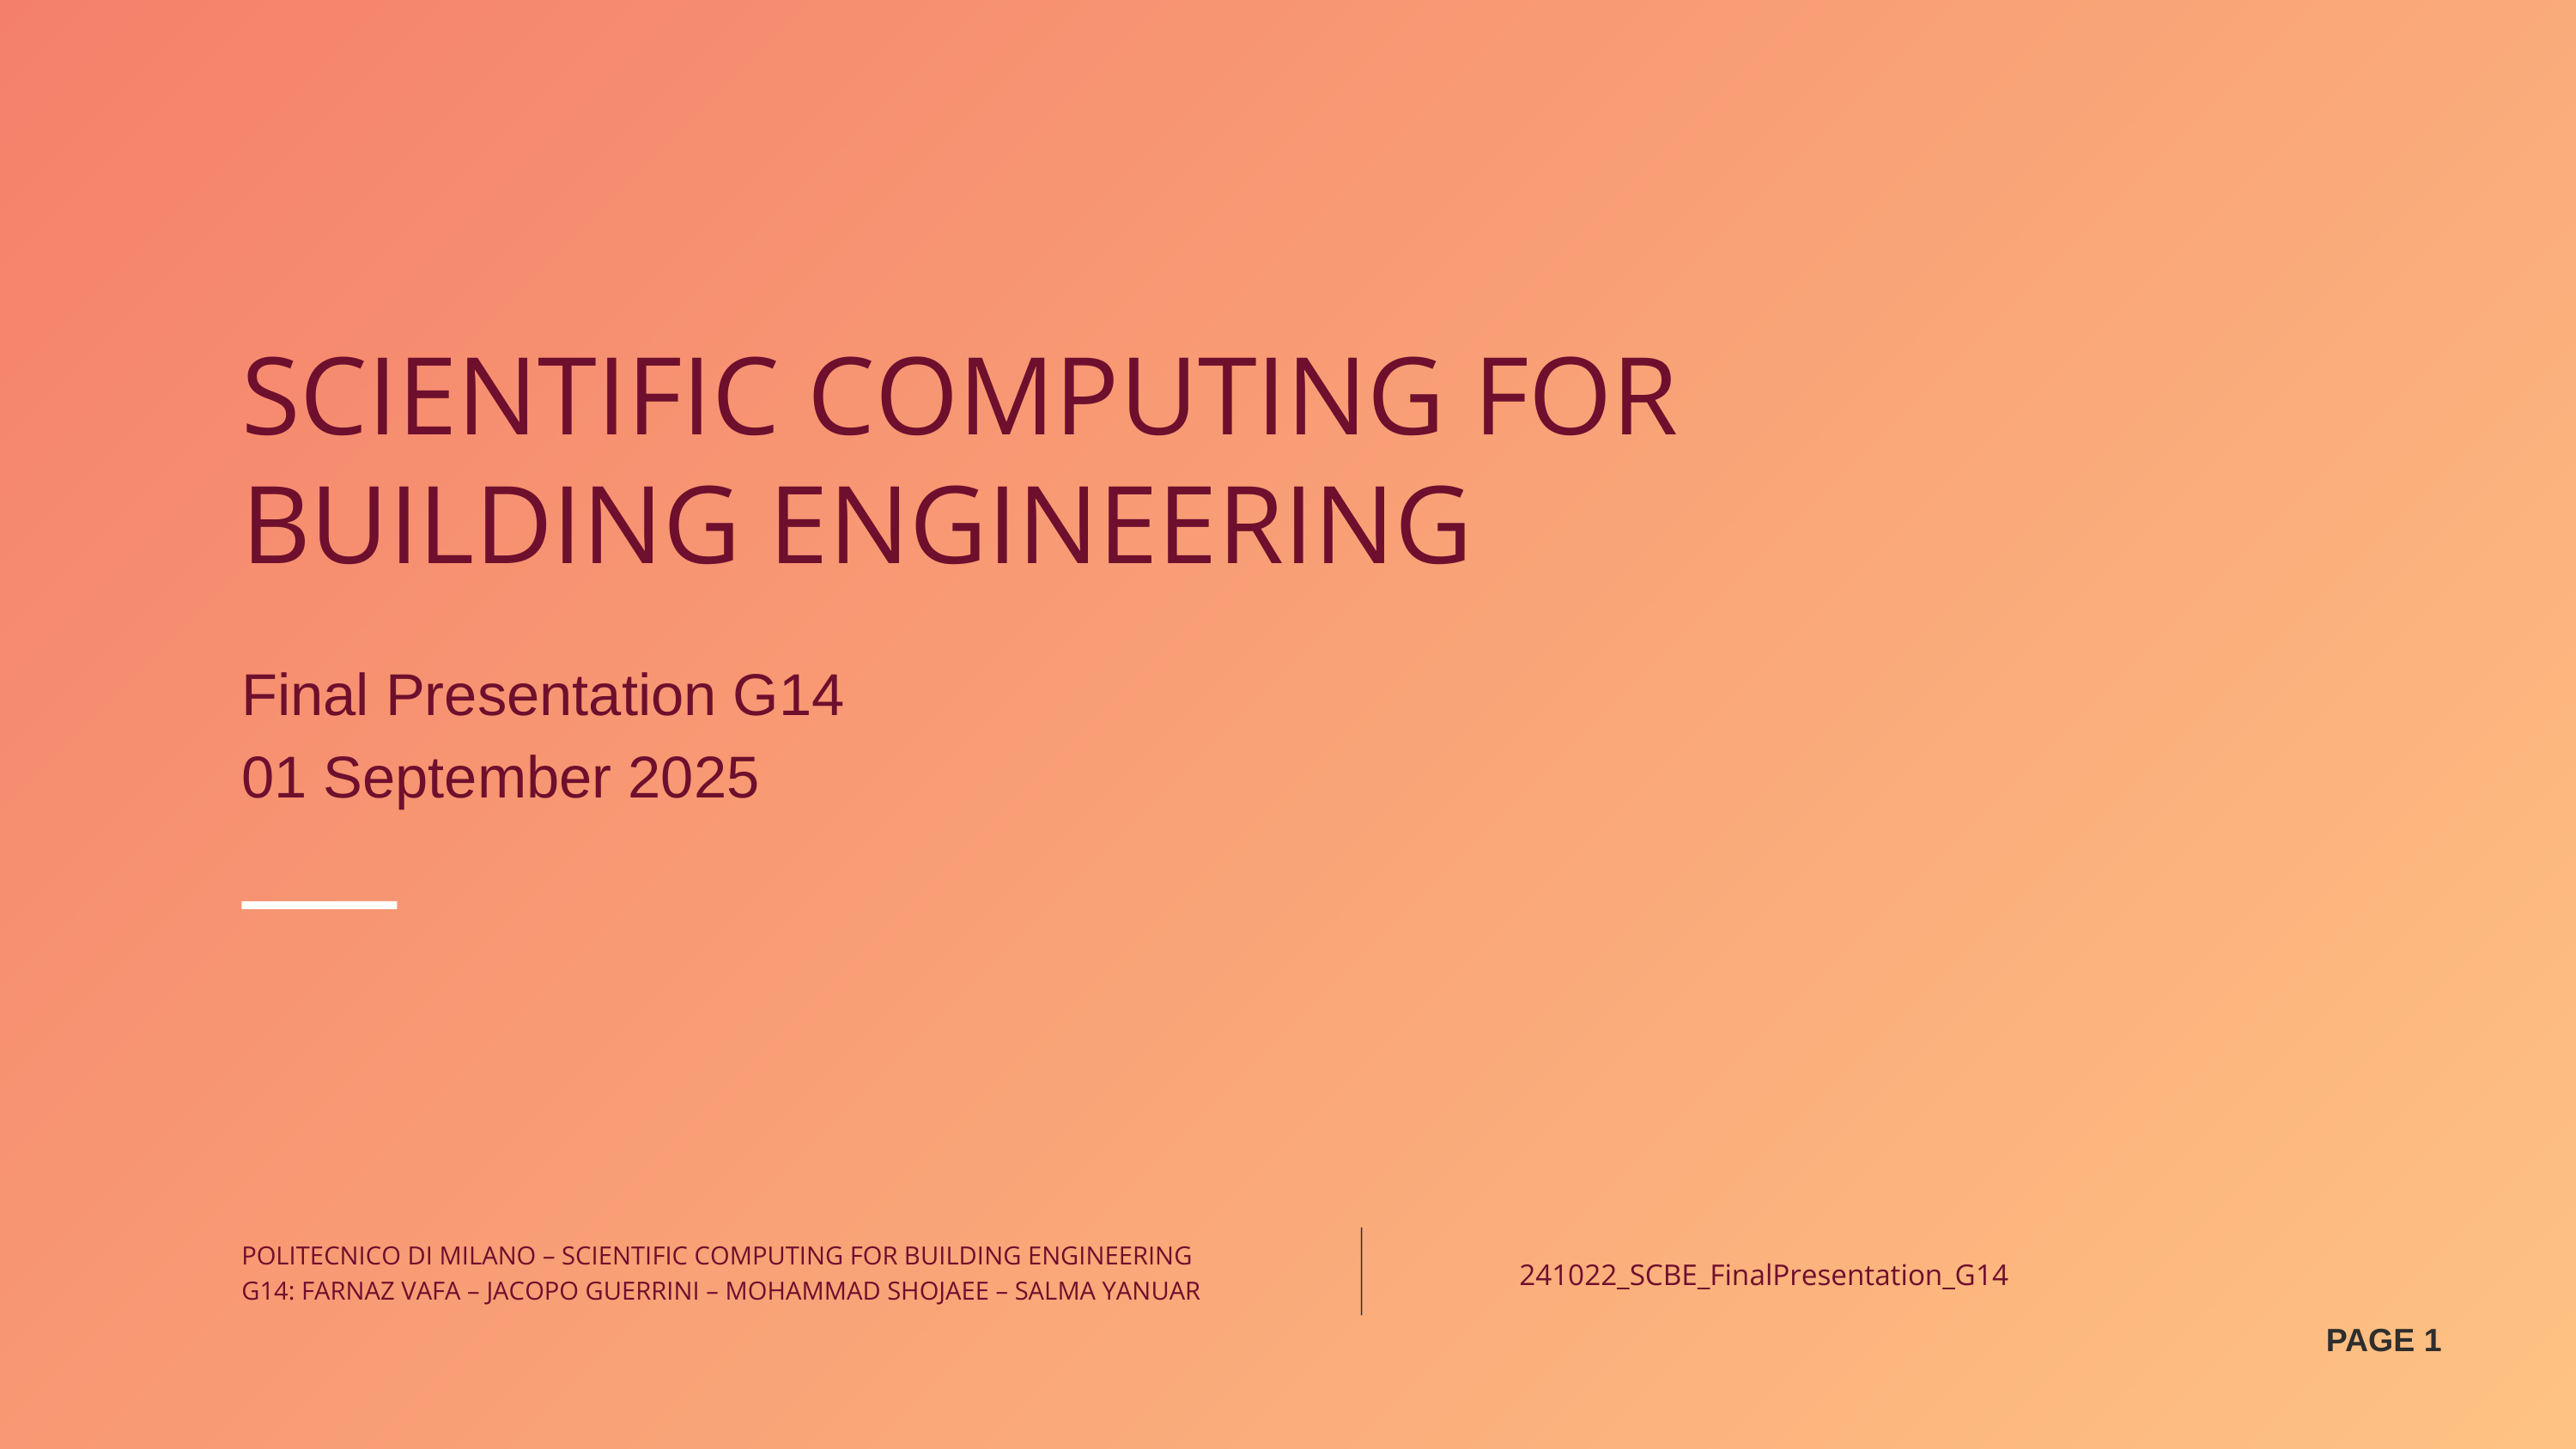

SCIENTIFIC COMPUTING FOR BUILDING ENGINEERING​
Final Presentation G14​
01 September 2025​

POLITECNICO DI MILANO – SCIENTIFIC COMPUTING FOR BUILDING ENGINEERING
G14: FARNAZ VAFA – JACOPO GUERRINI – MOHAMMAD SHOJAEE – SALMA YANUAR​
241022_SCBE_FinalPresentation_G14​

PAGE 1